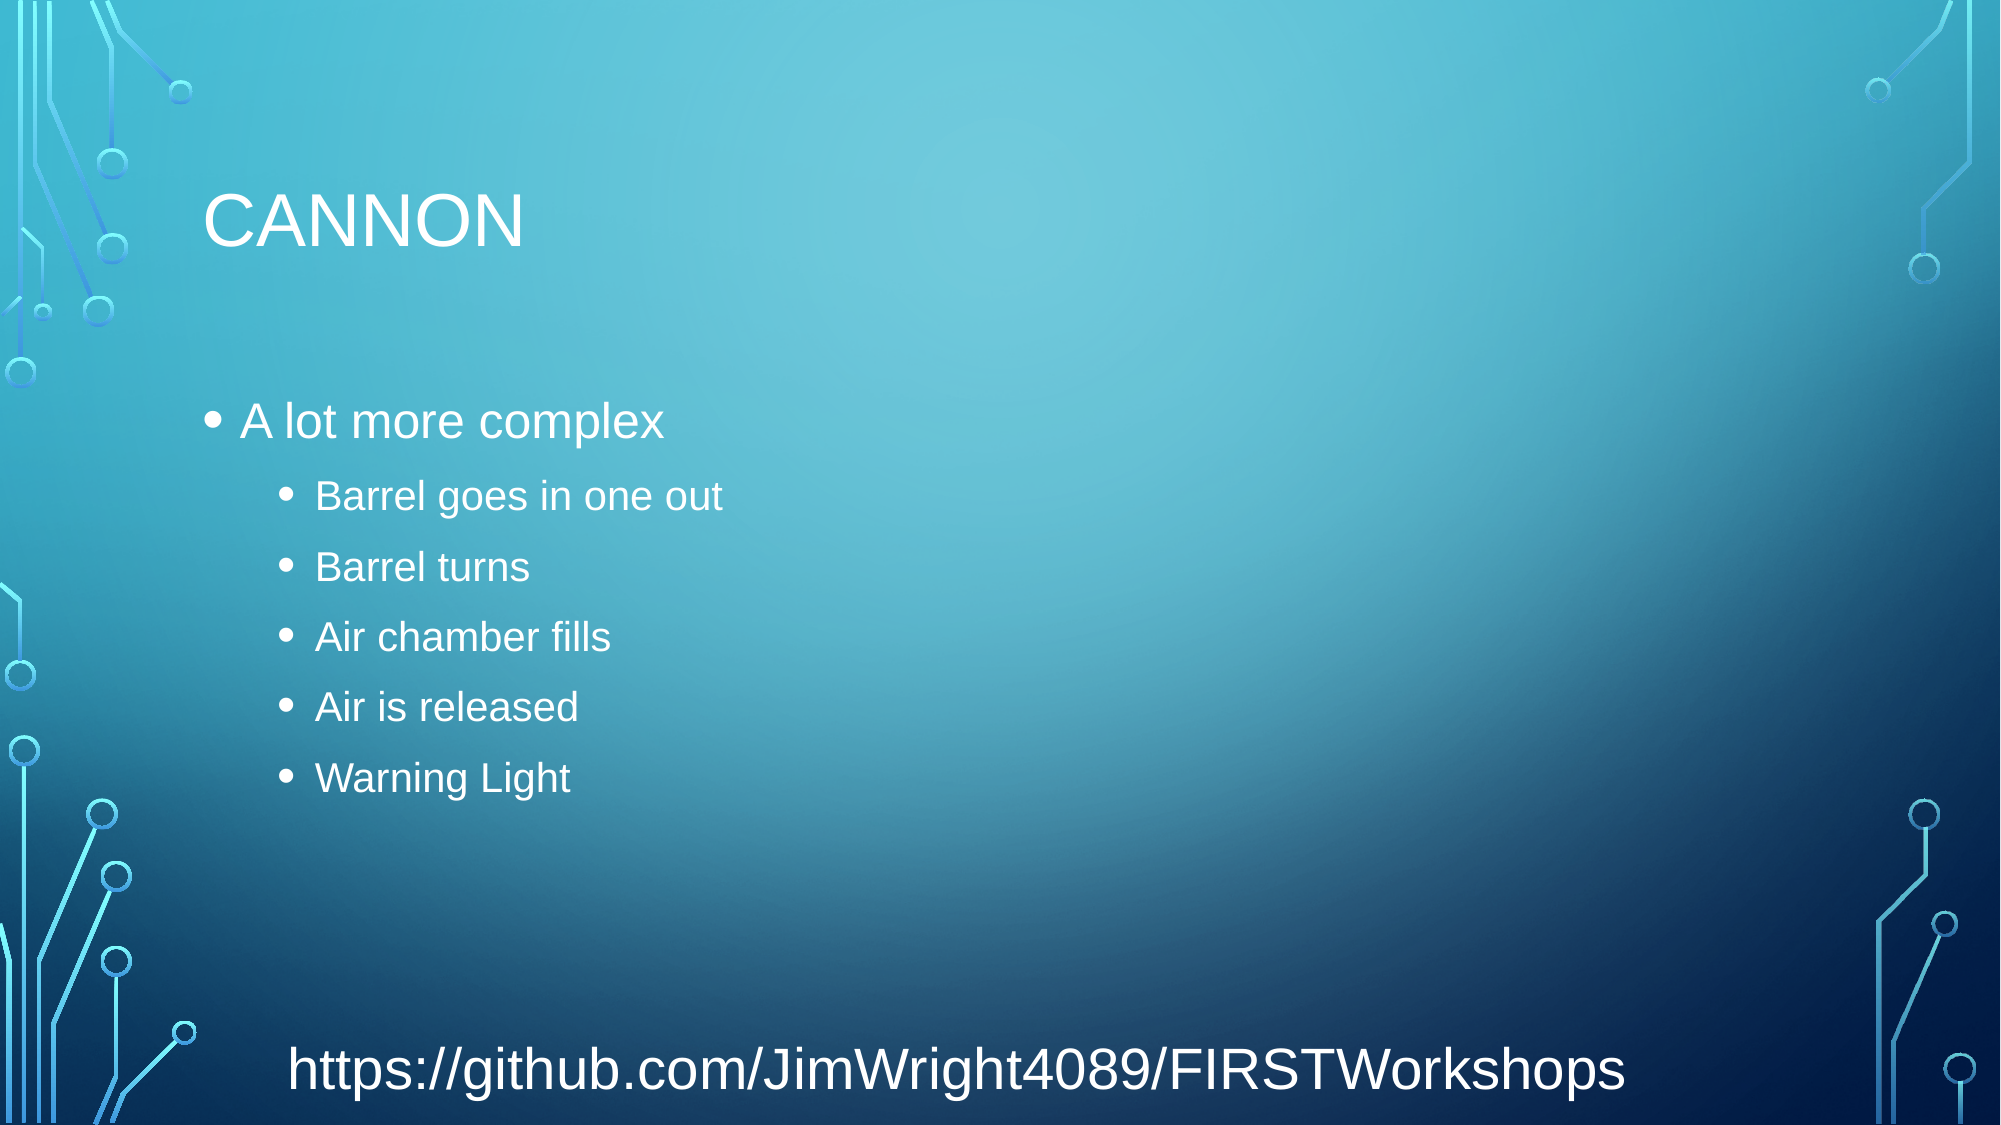

# Cannon
A lot more complex
Barrel goes in one out
Barrel turns
Air chamber fills
Air is released
Warning Light
https://github.com/JimWright4089/FIRSTWorkshops